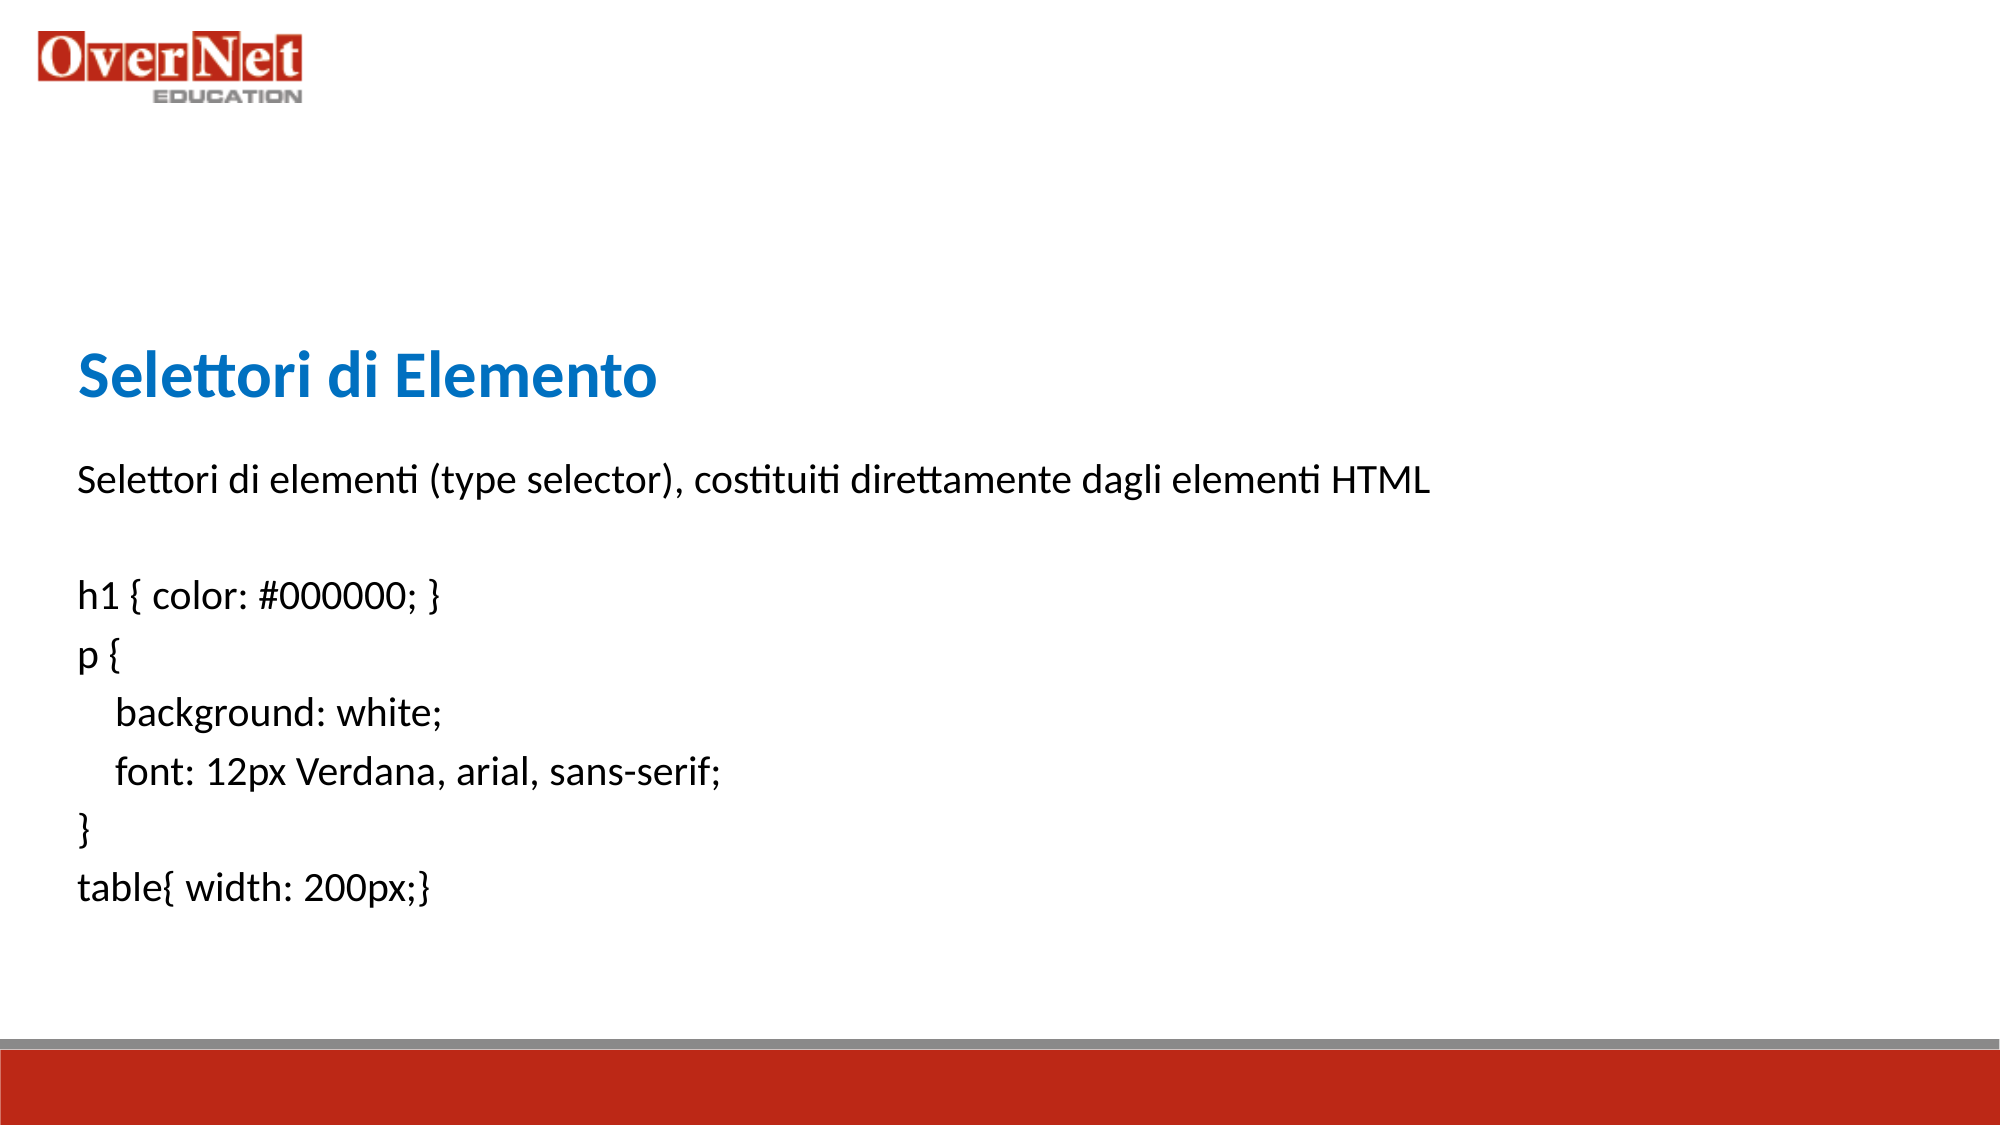

Selettori di Elemento
Selettori di elementi (type selector), costituiti direttamente dagli elementi HTML

h1 { color: #000000; }
p {
    background: white;
    font: 12px Verdana, arial, sans-serif;
}
table{ width: 200px;}